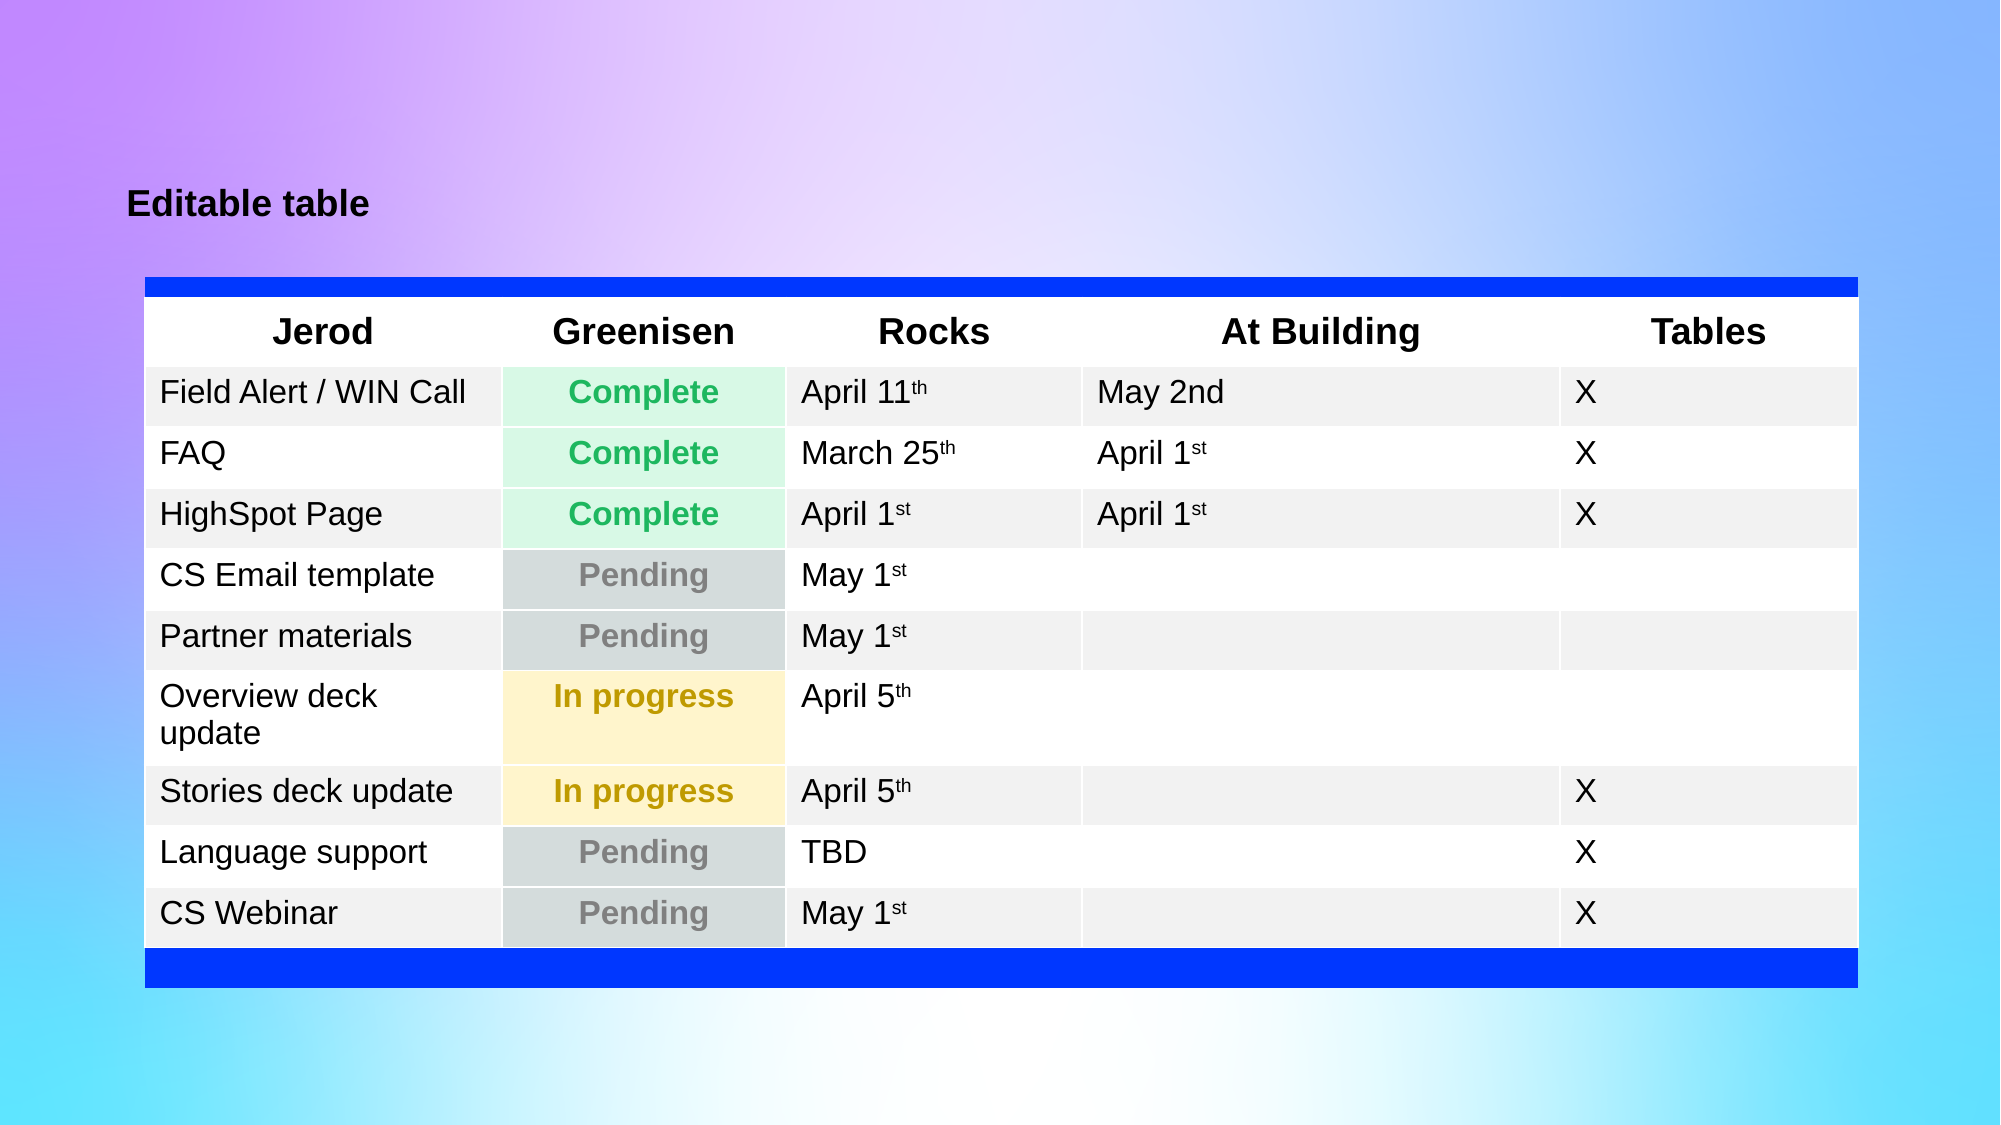

Editable table
|  |  |  |  |  |
| --- | --- | --- | --- | --- |
| Jerod | Greenisen | Rocks | At Building | Tables |
| Field Alert / WIN Call | Complete | April 11th | May 2nd | X |
| FAQ | Complete | March 25th | April 1st | X |
| HighSpot Page | Complete | April 1st | April 1st | X |
| CS Email template | Pending | May 1st |  |  |
| Partner materials | Pending | May 1st |  |  |
| Overview deck update | In progress | April 5th |  |  |
| Stories deck update | In progress | April 5th |  | X |
| Language support | Pending | TBD |  | X |
| CS Webinar | Pending | May 1st |  | X |
|  |  |  |  |  |